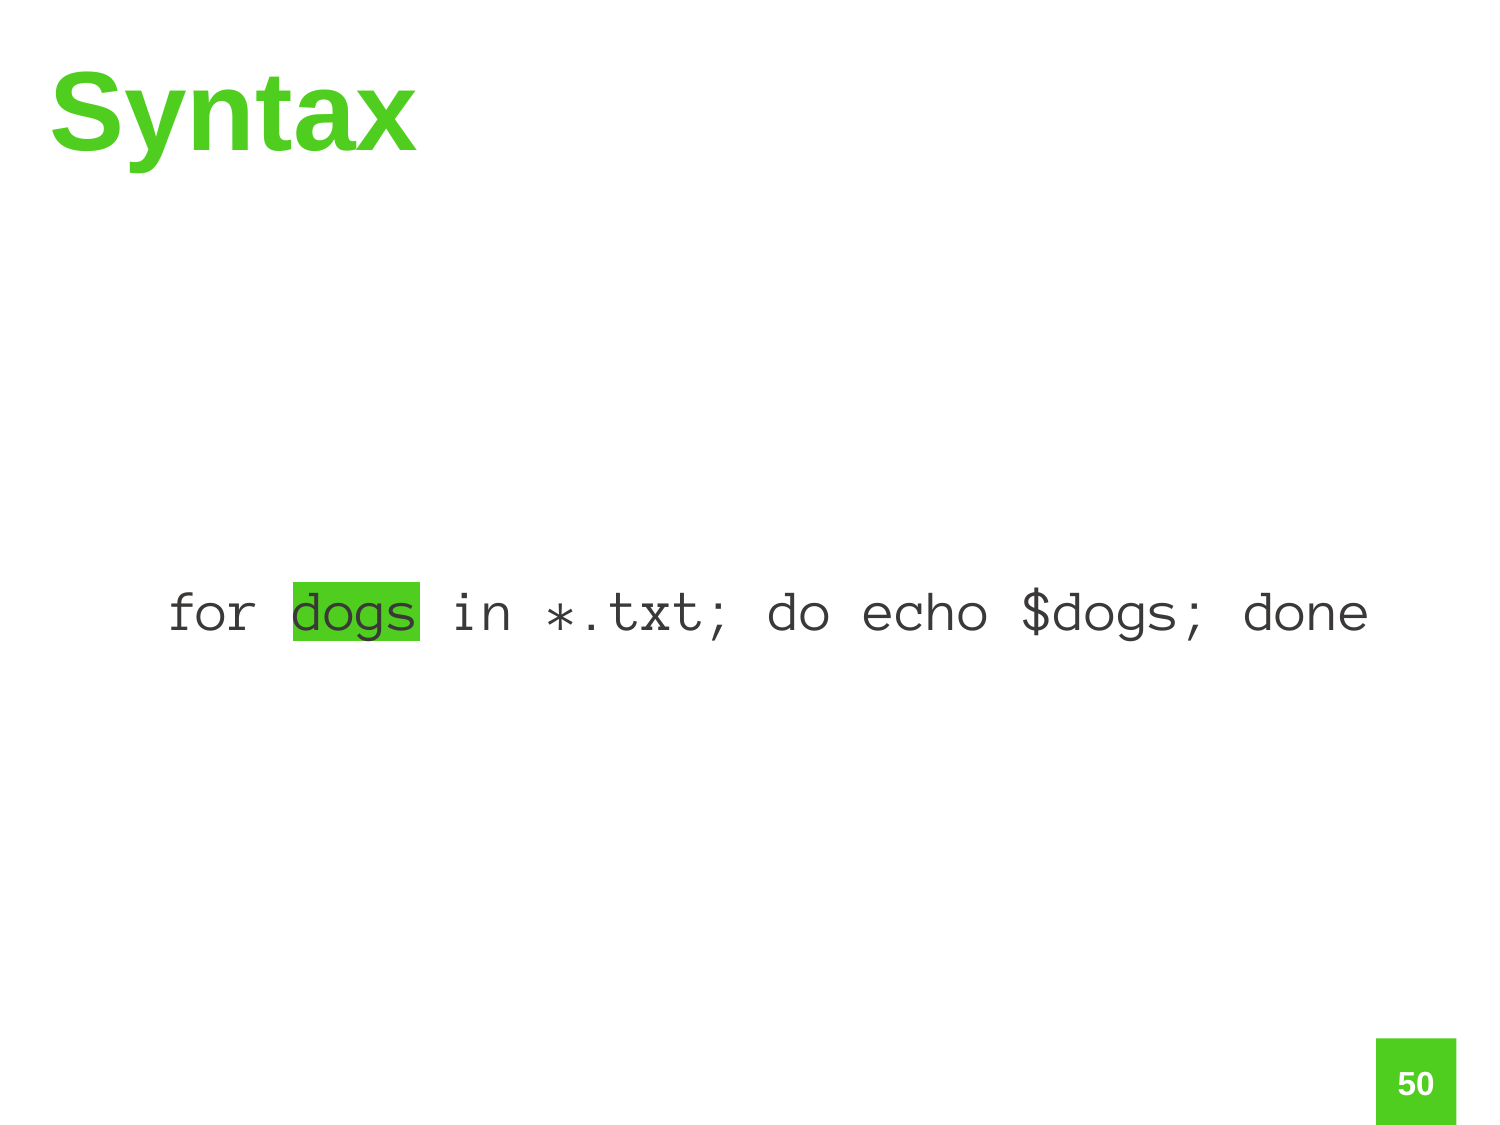

Syntax
for dogs in *.txt; do echo $dogs; done
50